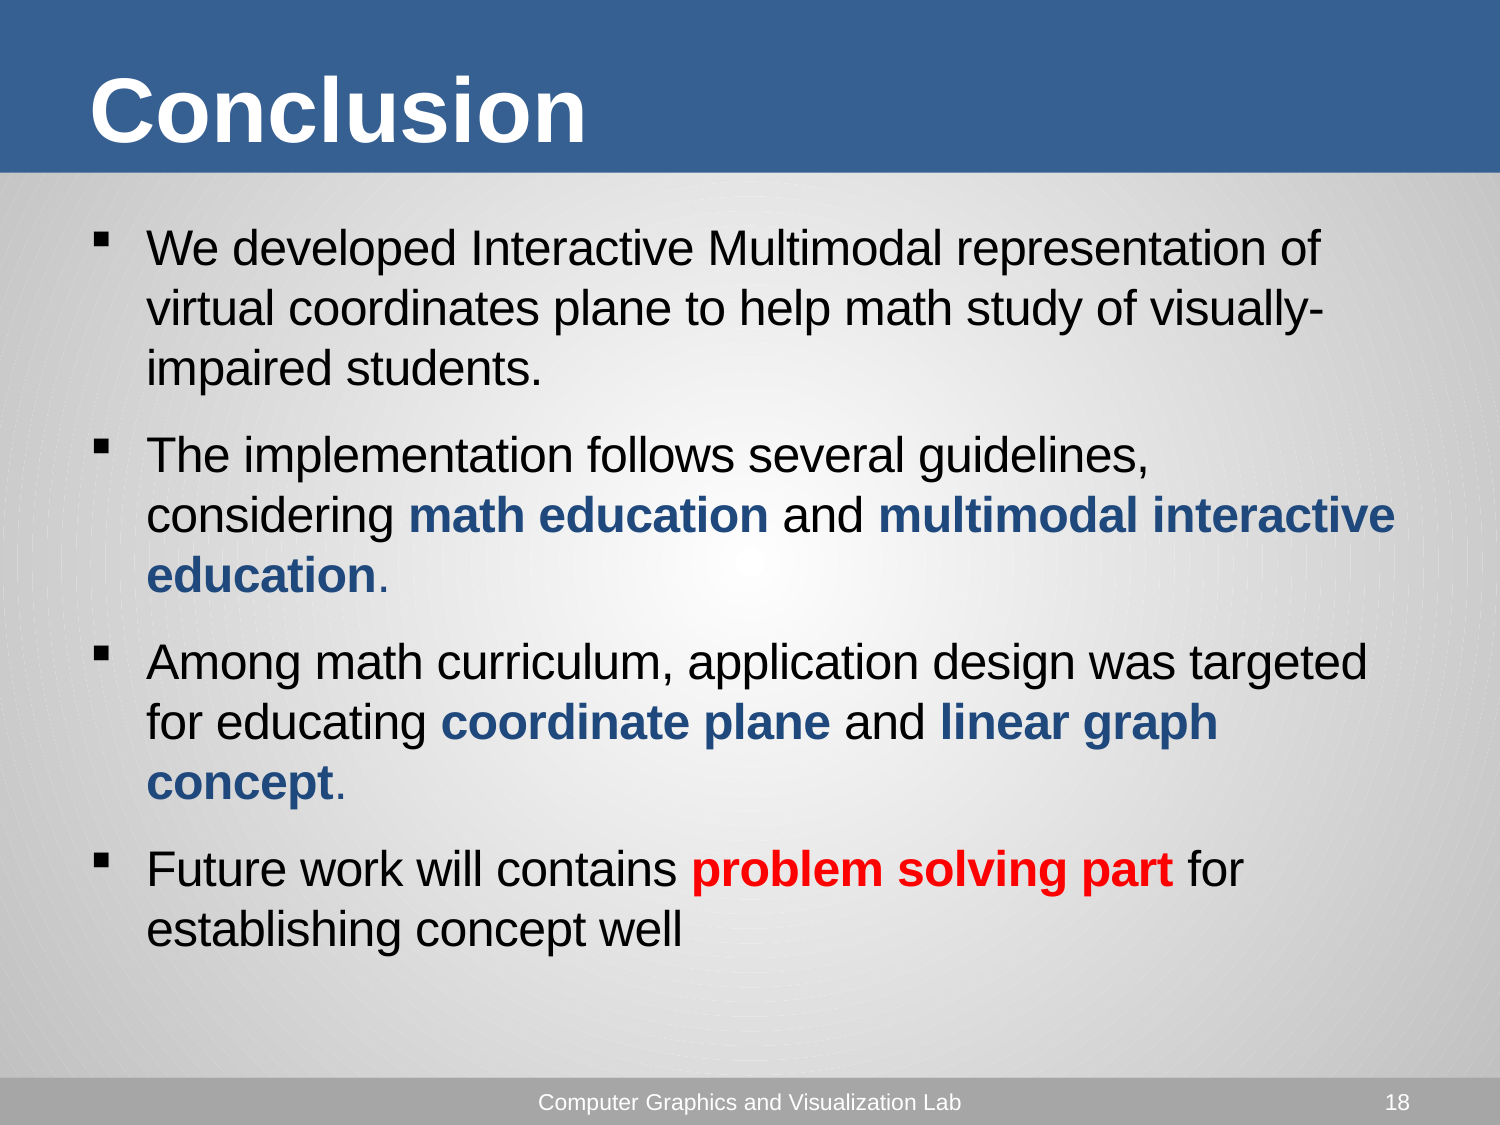

# Conclusion
We developed Interactive Multimodal representation of virtual coordinates plane to help math study of visually-impaired students.
The implementation follows several guidelines, considering math education and multimodal interactive education.
Among math curriculum, application design was targeted for educating coordinate plane and linear graph concept.
Future work will contains problem solving part for establishing concept well
Computer Graphics and Visualization Lab
18